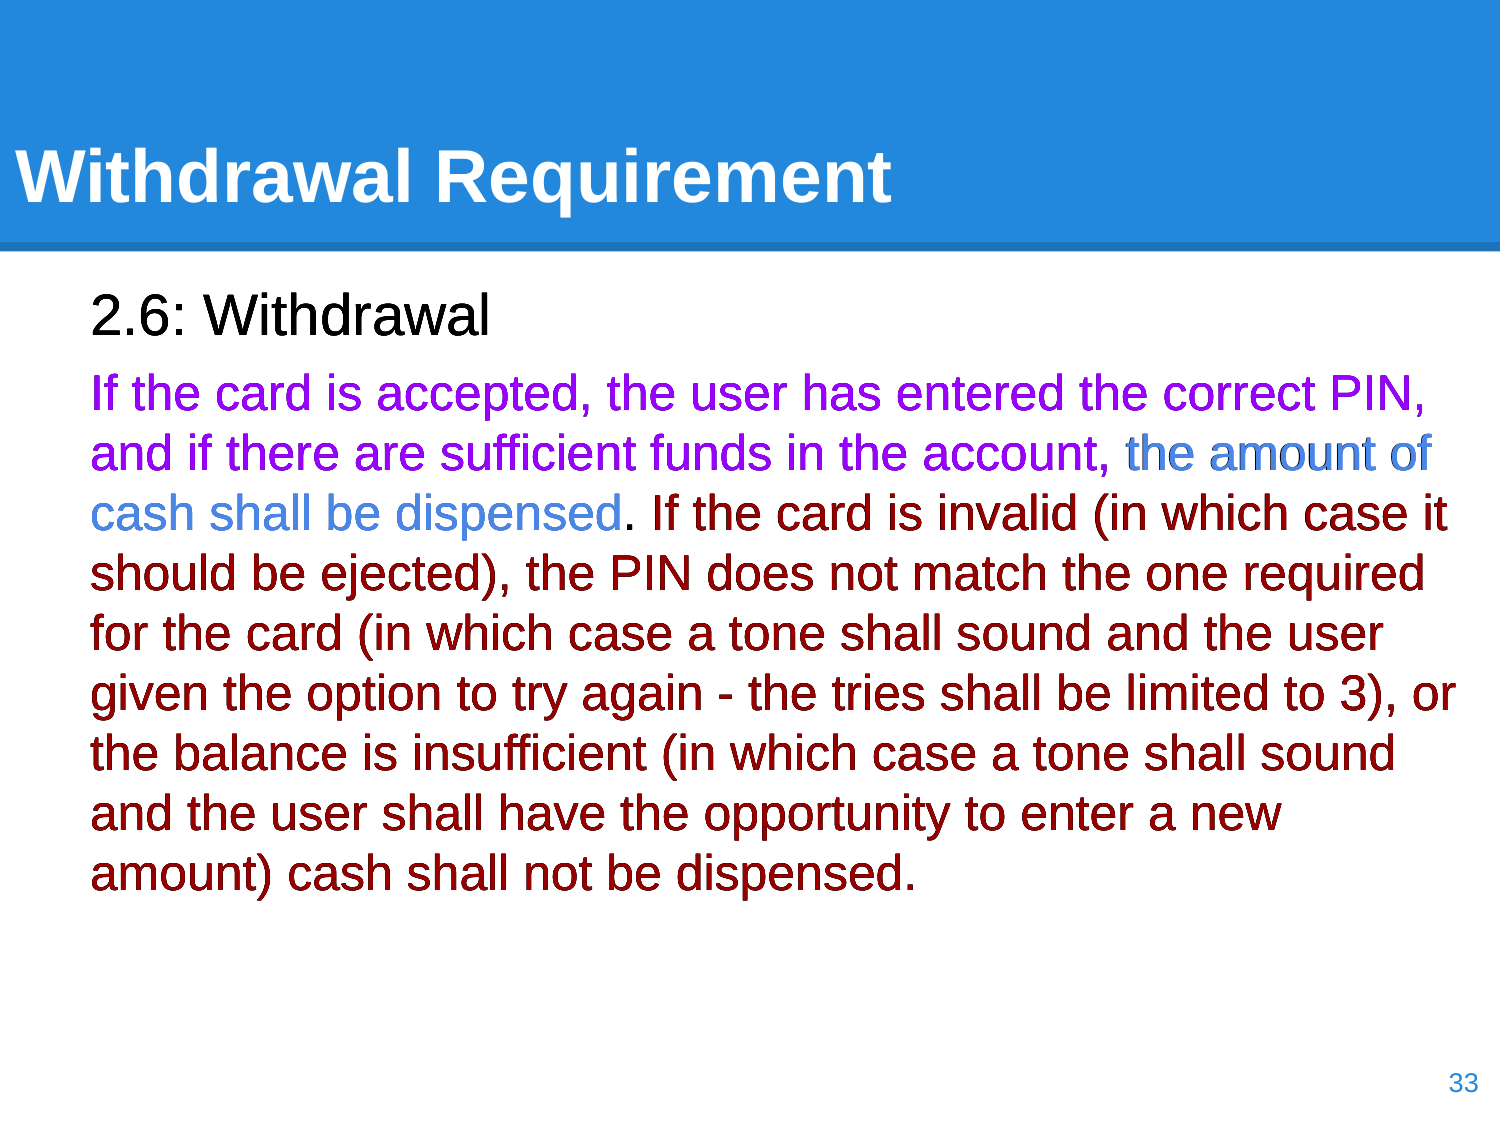

# Withdrawal Requirement
2.6: Withdrawal
If the card is accepted, the user has entered the correct PIN, and if there are sufficient funds in the account, the amount of cash shall be dispensed. If the card is invalid (in which case it should be ejected), the PIN does not match the one required for the card (in which case a tone shall sound and the user given the option to try again - the tries shall be limited to 3), or the balance is insufficient (in which case a tone shall sound and the user shall have the opportunity to enter a new amount) cash shall not be dispensed.
2.6: Withdrawal
If the card is accepted, the user has entered the correct PIN, and if there are sufficient funds in the account, the amount of cash shall be dispensed. If the card is invalid (in which case it should be ejected), the PIN does not match the one required for the card (in which case a tone shall sound and the user given the option to try again - the tries shall be limited to 3), or the balance is insufficient (in which case a tone shall sound and the user shall have the opportunity to enter a new amount) cash shall not be dispensed.
2.6: Withdrawal
If the card is accepted, the user has entered the correct PIN, and if there are sufficient funds in the account, the amount of cash shall be dispensed. If the card is invalid (in which case it should be ejected), the PIN does not match the one required for the card (in which case a tone shall sound and the user given the option to try again - the tries shall be limited to 3), or the balance is insufficient (in which case a tone shall sound and the user shall have the opportunity to enter a new amount) cash shall not be dispensed.
2.6: Withdrawal
If the card is accepted, the user has entered the correct PIN, and if there are sufficient funds in the account, the amount of cash shall be dispensed. If the card is invalid (in which case it should be ejected), the PIN does not match the one required for the card (in which case a tone shall sound and the user given the option to try again - the tries shall be limited to 3), or the balance is insufficient (in which case a tone shall sound and the user shall have the opportunity to enter a new amount) cash shall not be dispensed.
33